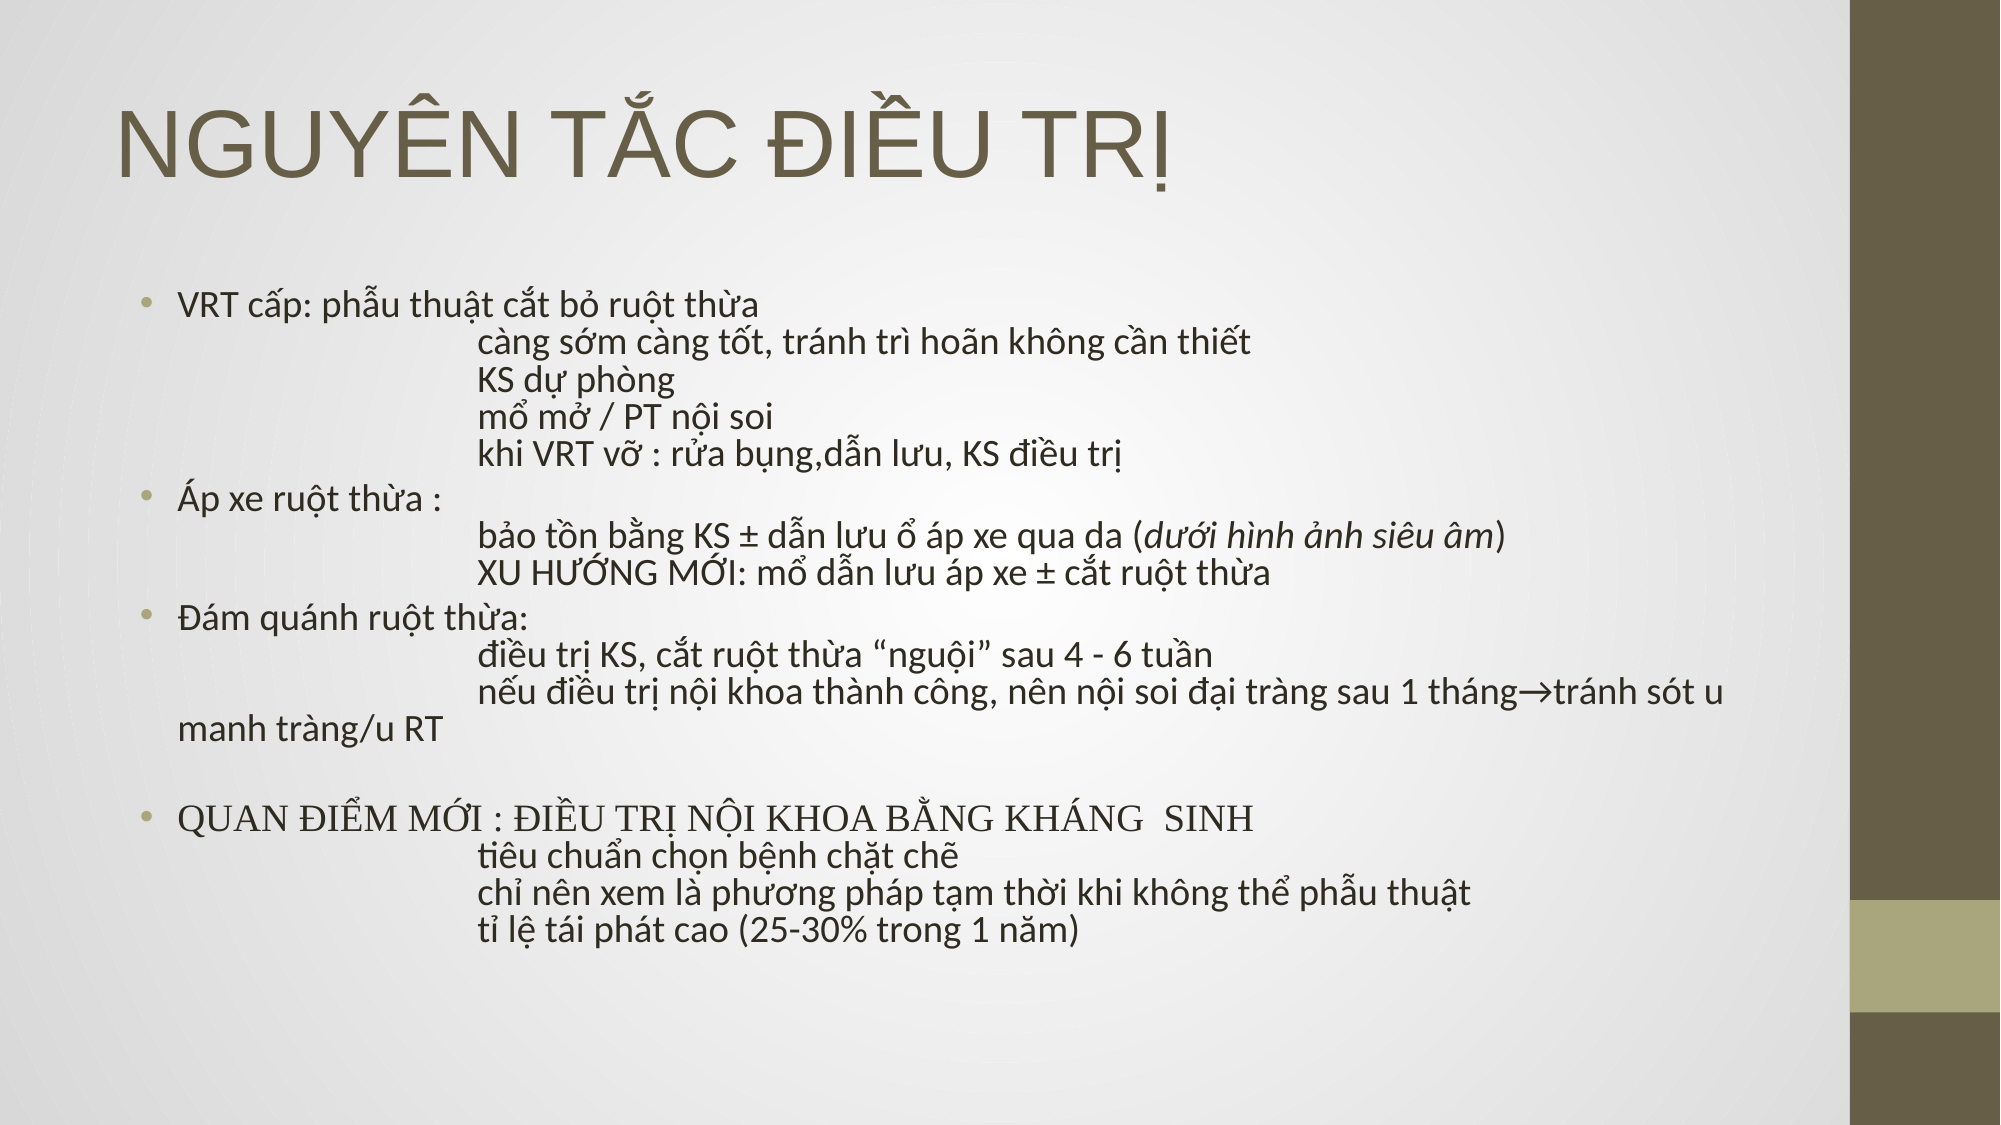

# NGUYÊN TẮC ĐIỀU TRỊ
VRT cấp: phẫu thuật cắt bỏ ruột thừa
		càng sớm càng tốt, tránh trì hoãn không cần thiết
		KS dự phòng
		mổ mở / PT nội soi
		khi VRT vỡ : rửa bụng,dẫn lưu, KS điều trị
Áp xe ruột thừa :
		bảo tồn bằng KS ± dẫn lưu ổ áp xe qua da (dưới hình ảnh siêu âm)
		XU HƯỚNG MỚI: mổ dẫn lưu áp xe ± cắt ruột thừa
Đám quánh ruột thừa:
		điều trị KS, cắt ruột thừa “nguội” sau 4 - 6 tuần
		nếu điều trị nội khoa thành công, nên nội soi đại tràng sau 1 tháng→tránh sót u manh tràng/u RT

QUAN ĐIỂM MỚI : ĐIỀU TRỊ NỘI KHOA BẰNG KHÁNG  SINH
		tiêu chuẩn chọn bệnh chặt chẽ
		chỉ nên xem là phương pháp tạm thời khi không thể phẫu thuật
		tỉ lệ tái phát cao (25-30% trong 1 năm)